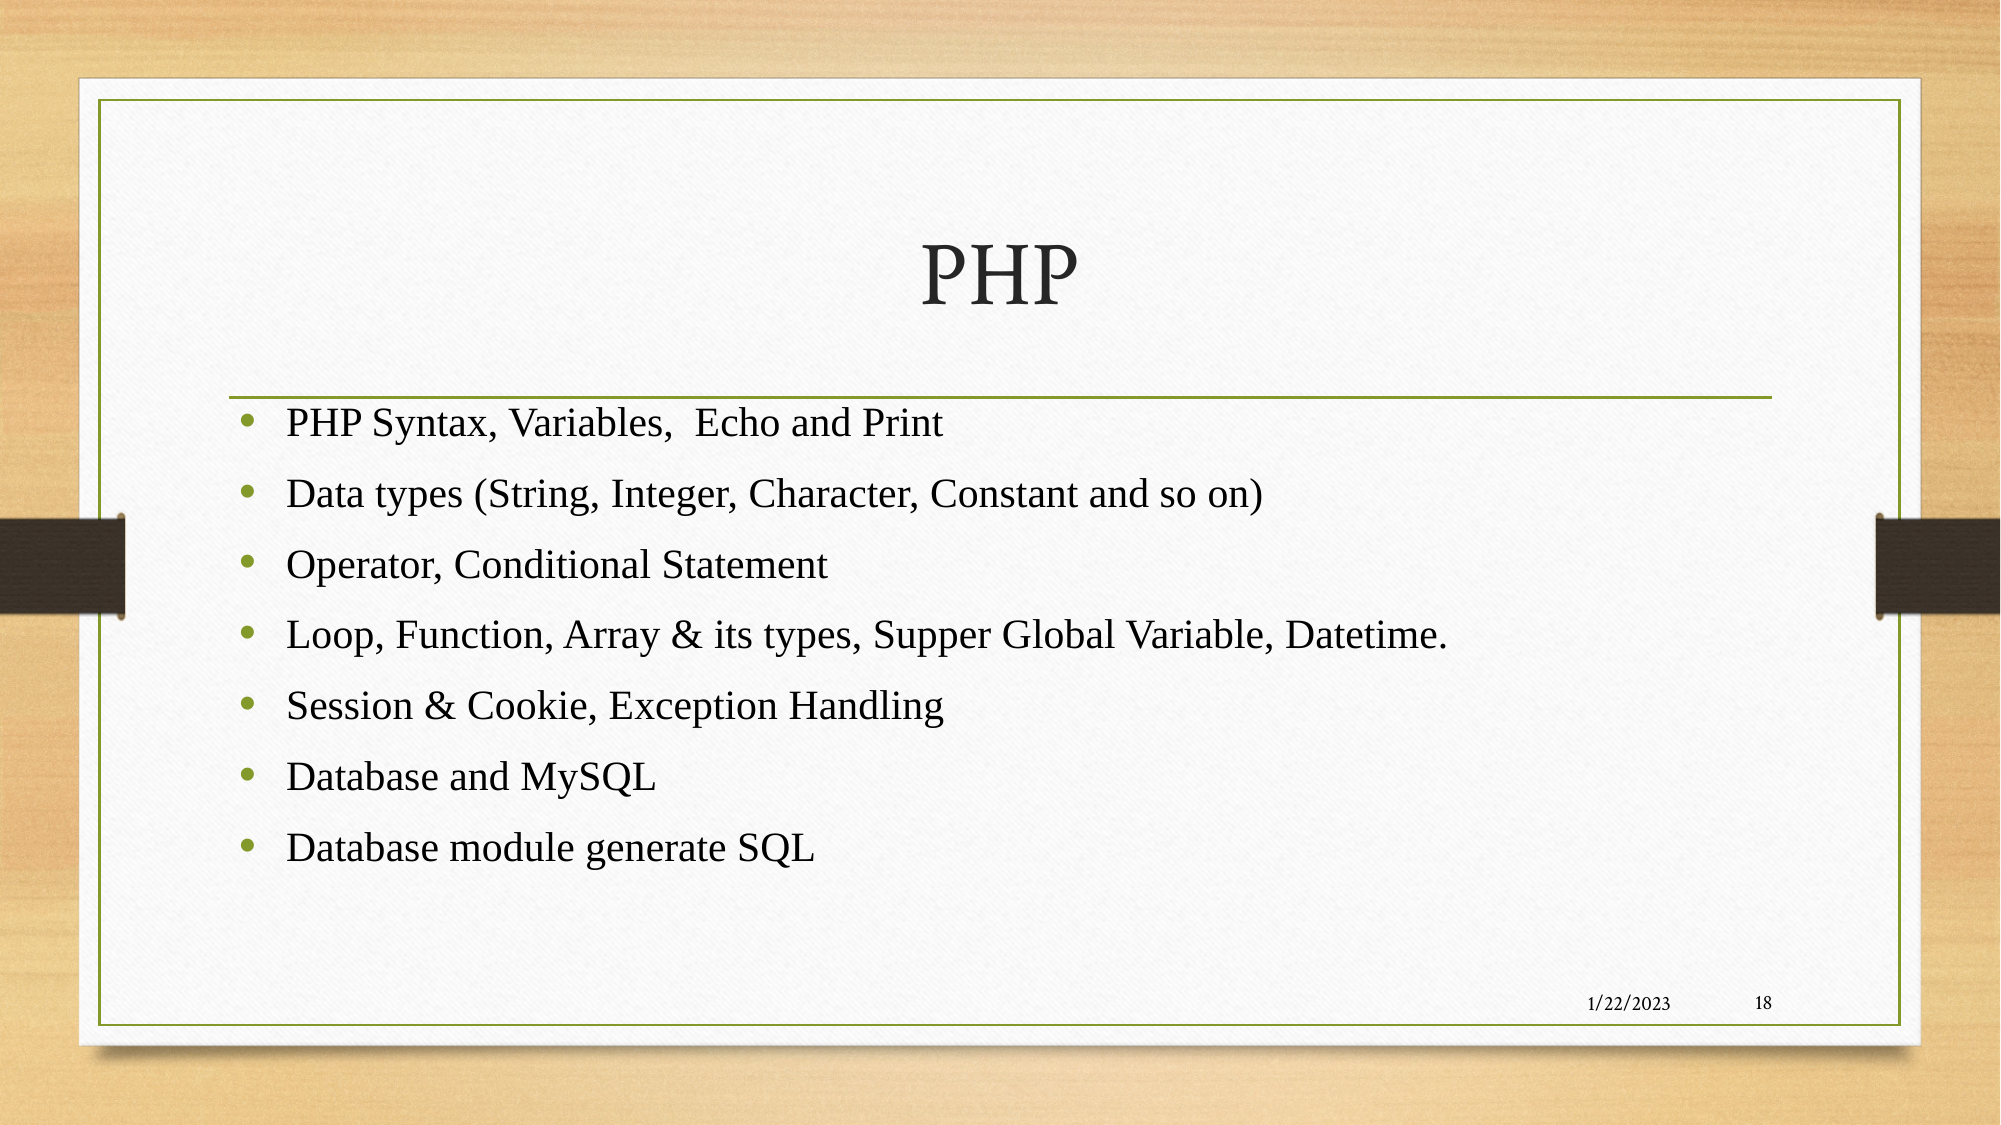

# PHP
PHP Syntax, Variables,  Echo and Print
Data types (String, Integer, Character, Constant and so on)
Operator, Conditional Statement
Loop, Function, Array & its types, Supper Global Variable, Datetime.
Session & Cookie, Exception Handling
Database and MySQL
Database module generate SQL

1/22/2023
18